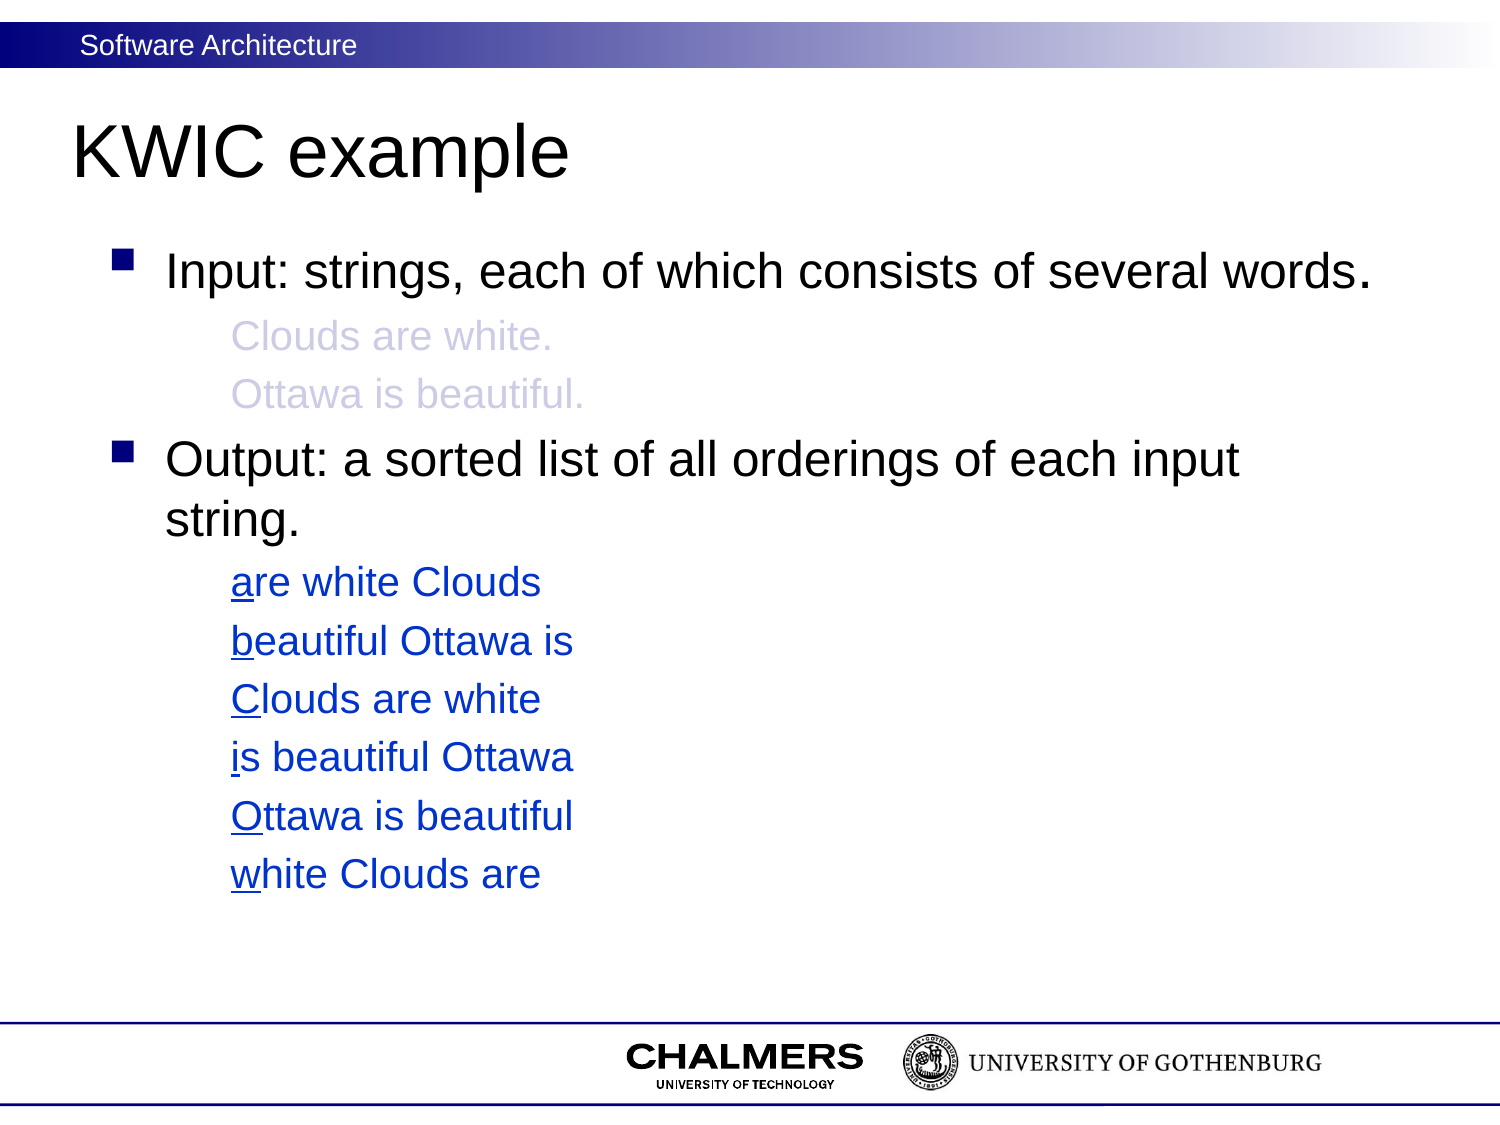

# KWIC example
Input: strings, each of which consists of several words.
	Clouds are white.
	Ottawa is beautiful.
Output: a sorted list of all orderings of each input string.
	are white Clouds
	beautiful Ottawa is
	Clouds are white
	is beautiful Ottawa
	Ottawa is beautiful
	white Clouds are